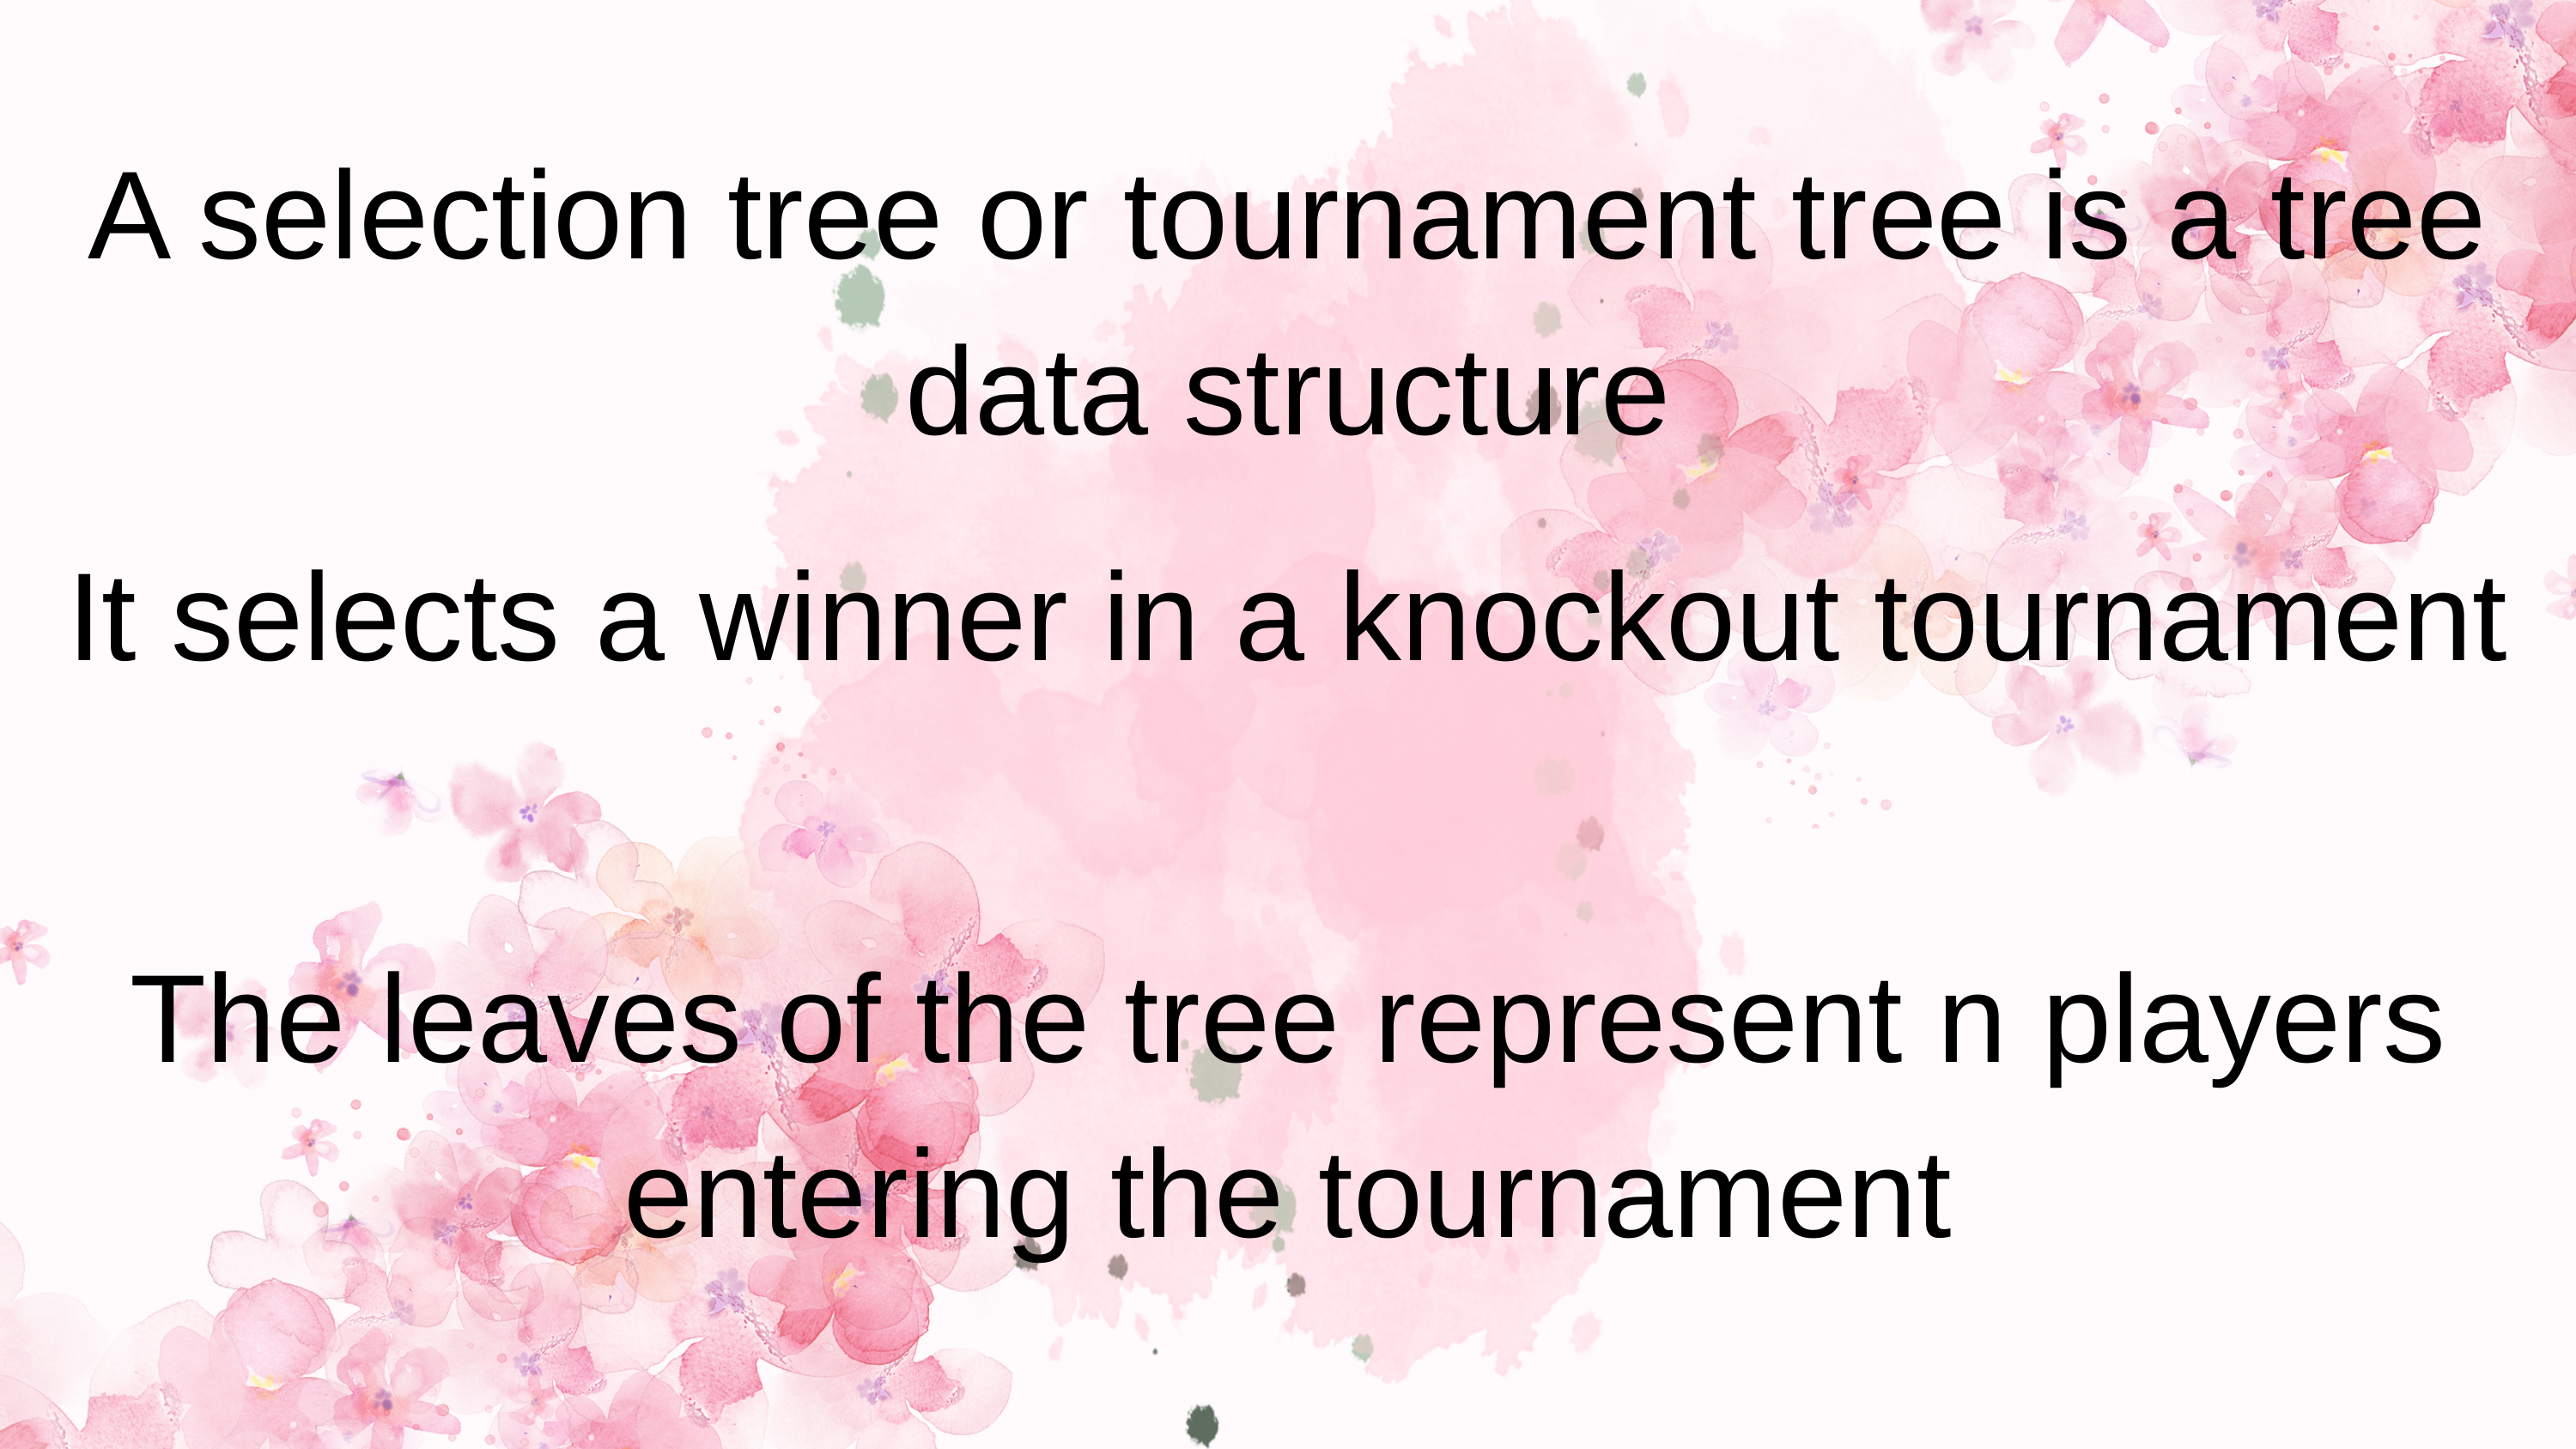

A selection tree or tournament tree is a tree data structure
It selects a winner in a knockout tournament

The leaves of the tree represent n players entering the tournament